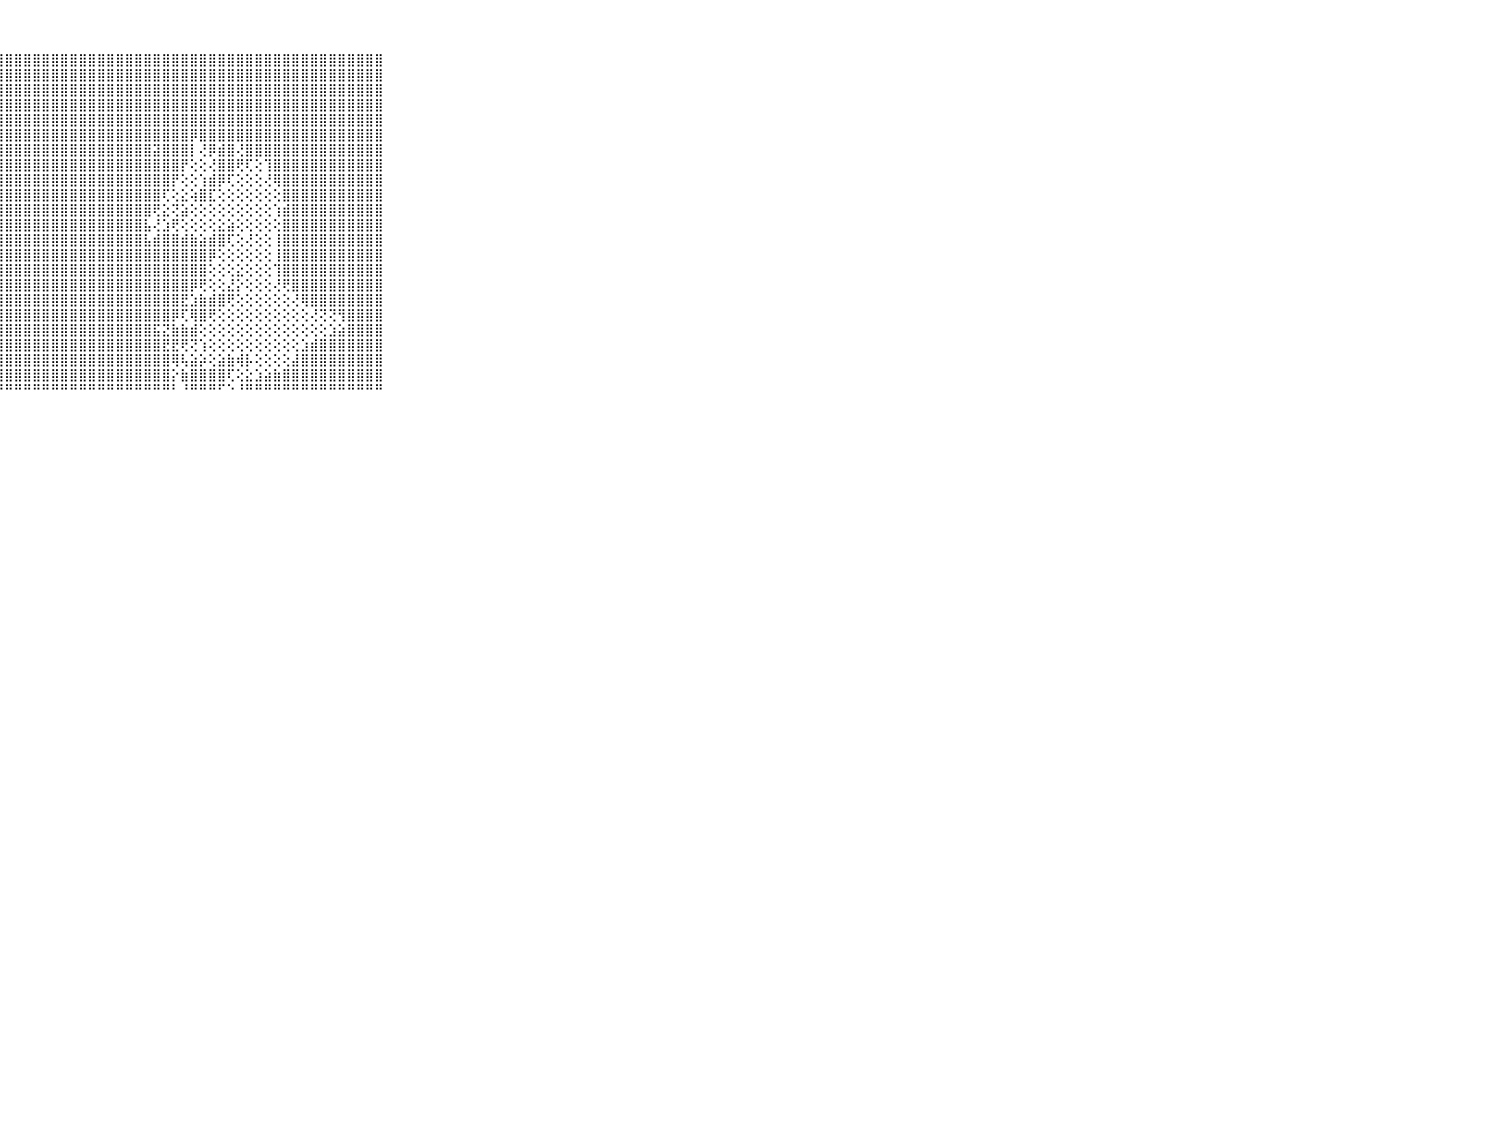

⠀⠀⠀⠀⠀⠀⠀⠀⠀⠀⠀⣿⣿⣿⣿⣿⣿⣿⣿⣿⣿⣿⣿⣿⣿⣿⣿⣿⣿⣿⣿⣿⣿⣿⣿⣿⣿⣿⣿⣿⣿⣿⣿⣿⣿⣿⣿⣿⣿⣿⣿⣿⣿⣿⣿⣿⣿⣿⣿⣿⣿⣿⣿⣿⣿⣿⣿⣿⣿⠀⠀⠀⠀⠀⠀⠀⠀⠀⠀⠀⠀
⠀⠀⠀⠀⠀⠀⠀⠀⠀⠀⠀⣿⣿⣿⣿⣿⣿⣿⣿⣿⣿⣿⣿⣿⣿⣿⣿⣿⣿⣿⣿⣿⣿⣿⣿⣿⣿⣿⣿⣿⣿⣿⣿⣿⣿⣿⣿⣿⣿⣿⣿⣿⣿⣿⣿⣿⣿⣿⣿⣿⣿⣿⣿⣿⣿⣿⣿⣿⣿⠀⠀⠀⠀⠀⠀⠀⠀⠀⠀⠀⠀
⠀⠀⠀⠀⠀⠀⠀⠀⠀⠀⠀⣿⣿⣿⣿⣿⣿⣿⣿⣿⣿⣿⣿⣿⣿⣿⣿⣿⣿⣿⣿⣿⣿⣿⣿⣿⣿⣿⣿⣿⣿⣿⣿⣿⣿⣿⣿⣿⣿⣿⣿⣿⣿⣿⣿⣿⣿⣿⣿⣿⣿⣿⣿⣿⣿⣿⣿⣿⣿⠀⠀⠀⠀⠀⠀⠀⠀⠀⠀⠀⠀
⠀⠀⠀⠀⠀⠀⠀⠀⠀⠀⠀⣿⣿⣿⣿⣿⣿⣿⣿⣿⣿⣿⣿⣿⣿⣿⣿⣿⣿⣿⣿⣿⣿⣿⣿⣿⣿⣿⣿⣿⣿⣿⣿⣿⣿⣿⣿⣿⣿⣿⣿⣿⣿⣿⣿⣿⣿⣿⣿⣿⣿⣿⣿⣿⣿⣿⣿⣿⣿⠀⠀⠀⠀⠀⠀⠀⠀⠀⠀⠀⠀
⠀⠀⠀⠀⠀⠀⠀⠀⠀⠀⠀⣿⣿⣿⣿⣿⣿⣿⣿⣿⣿⣿⣿⣿⣿⣿⣿⣿⣿⣿⣿⣿⣿⣿⣿⣿⣿⣿⣿⣿⣿⣿⣿⣿⣿⣿⣿⣿⣿⣿⣿⣿⣿⣿⣿⣿⣿⣿⣿⣿⣿⣿⣿⣿⣿⣿⣿⣿⣿⠀⠀⠀⠀⠀⠀⠀⠀⠀⠀⠀⠀
⠀⠀⠀⠀⠀⠀⠀⠀⠀⠀⠀⣿⣿⣿⣿⣿⣿⣿⣿⣿⣿⣿⣿⣿⣿⣿⣿⣿⣿⣿⣿⣿⣿⣿⣿⣿⣿⣿⣿⣿⣿⣿⣿⣿⣿⣿⣿⣿⡿⣿⣿⣿⣿⣿⣿⣿⣿⣿⣿⣿⣿⣿⣿⣿⣿⣿⣿⣿⣿⠀⠀⠀⠀⠀⠀⠀⠀⠀⠀⠀⠀
⠀⠀⠀⠀⠀⠀⠀⠀⠀⠀⠀⣿⣿⣿⣿⣿⣿⣿⣿⣿⣿⣿⣿⣿⣿⣿⣿⣿⣿⣿⣿⣿⣿⣿⣿⣿⣿⣿⣿⣿⣿⣿⣿⣿⣽⣿⣿⣿⡇⢜⡿⣾⣿⢜⣿⣿⣿⣿⣿⣿⣿⣿⣿⣿⣿⣿⣿⣿⣿⠀⠀⠀⠀⠀⠀⠀⠀⠀⠀⠀⠀
⠀⠀⠀⠀⠀⠀⠀⠀⠀⠀⠀⣿⣿⣿⣿⣿⣿⣿⣿⣿⣿⣿⣿⣿⣿⣿⣿⣿⣿⣿⣿⣿⣿⣿⣿⣿⣿⣿⣿⣿⣿⣿⣿⣿⣿⣿⣿⡟⢕⢕⢜⣿⣿⢟⢏⢕⢹⣿⣿⣿⣿⣿⣿⣿⣿⣿⣿⣿⣿⠀⠀⠀⠀⠀⠀⠀⠀⠀⠀⠀⠀
⠀⠀⠀⠀⠀⠀⠀⠀⠀⠀⠀⣿⣿⣿⣿⣿⣿⣿⣿⣿⣿⣿⣿⣿⣿⣿⣿⣿⣿⣿⣿⣿⣿⣿⣿⣿⣿⣿⣿⣿⣿⣿⣿⣿⣿⣿⡟⢕⢕⢱⣾⡿⢏⢕⢕⢕⢜⢿⣿⣿⣿⣿⣿⣿⣿⣿⣿⣿⣿⠀⠀⠀⠀⠀⠀⠀⠀⠀⠀⠀⠀
⠀⠀⠀⠀⠀⠀⠀⠀⠀⠀⠀⣿⣿⣿⣿⣿⣿⣿⣿⣿⣿⣿⣿⣿⣿⣿⣿⣿⣿⣿⣿⣿⣿⣿⣿⣿⣿⣿⣿⣿⣿⣿⣿⣿⣿⢏⢕⣕⢵⣿⣏⢕⢕⢕⢕⢕⢕⢕⣿⣿⣿⣿⣿⣿⣿⣿⣿⣿⣿⠀⠀⠀⠀⠀⠀⠀⠀⠀⠀⠀⠀
⠀⠀⠀⠀⠀⠀⠀⠀⠀⠀⠀⣿⣿⣿⣿⣿⣿⣿⣿⣿⣿⣿⣿⣿⣿⣿⣿⣿⣿⣿⣿⣿⣿⣿⣿⣿⣿⣿⣿⣿⣿⣿⣿⣿⢟⣕⢝⣵⢕⢕⢕⢕⢕⢕⢕⢕⢕⢱⣾⣿⣿⣿⣿⣿⣿⣿⣿⣿⣿⠀⠀⠀⠀⠀⠀⠀⠀⠀⠀⠀⠀
⠀⠀⠀⠀⠀⠀⠀⠀⠀⠀⠀⣿⣿⣿⣿⣿⣿⣿⣿⣿⣿⣿⣿⣿⣿⣿⣿⣿⣿⣿⣿⣿⣿⣿⣿⣿⣿⣿⣿⣿⣿⣿⣿⣧⢜⣱⢟⢕⢕⢕⢕⣕⣵⢕⢕⢕⢕⢕⣿⣿⣿⣿⣿⣿⣿⣿⣿⣿⣿⠀⠀⠀⠀⠀⠀⠀⠀⠀⠀⠀⠀
⠀⠀⠀⠀⠀⠀⠀⠀⠀⠀⠀⣿⣿⣿⣿⣿⣿⣿⣿⣿⣿⣿⣿⣿⣿⣿⣿⣿⣿⣿⣿⣿⣿⣿⣿⣿⣿⣿⣿⣿⣿⣿⣿⣧⣾⣿⣿⣾⣷⣵⣾⣿⢏⢕⢜⢕⢕⢸⣿⣿⣿⣿⣿⣿⣿⣿⣿⣿⣿⠀⠀⠀⠀⠀⠀⠀⠀⠀⠀⠀⠀
⠀⠀⠀⠀⠀⠀⠀⠀⠀⠀⠀⣿⣿⣿⣿⣿⣿⣿⣿⣿⣿⣿⣿⣿⣿⣿⣿⣿⣿⣿⣿⣿⣿⣿⣿⣿⣿⣿⣿⣿⣿⣿⣿⣿⣿⣿⣿⣿⣿⣿⡿⢕⢕⢕⢕⢕⢕⢸⣿⣿⣿⣿⣿⣿⣿⣿⣿⣿⣿⠀⠀⠀⠀⠀⠀⠀⠀⠀⠀⠀⠀
⠀⠀⠀⠀⠀⠀⠀⠀⠀⠀⠀⣿⣿⣿⣿⣿⣿⣿⣿⣿⣿⣿⣿⣿⣿⣿⣿⣿⣿⣿⣿⣿⣿⣿⣿⣿⣿⣿⣿⣿⣿⣿⣿⣿⣿⣿⣿⣿⣿⣿⢕⢕⢕⣕⢕⢕⢕⢹⣿⣿⣿⣿⣿⣿⣿⣿⣿⣿⣿⠀⠀⠀⠀⠀⠀⠀⠀⠀⠀⠀⠀
⠀⠀⠀⠀⠀⠀⠀⠀⠀⠀⠀⣿⣿⣿⣿⣿⣿⣿⣿⣿⣿⣿⣿⣿⣿⣿⣿⣿⣿⣿⣿⣿⣿⣿⣿⣿⣿⣿⣿⣿⣿⣿⣿⣿⣿⣿⣿⣿⡿⢟⢕⢕⣜⡕⢕⢕⢕⢜⢟⣿⣿⣿⣿⣿⣿⣿⣿⣿⣿⠀⠀⠀⠀⠀⠀⠀⠀⠀⠀⠀⠀
⠀⠀⠀⠀⠀⠀⠀⠀⠀⠀⠀⣿⣿⣿⣿⣿⣿⣿⣿⣿⣿⣿⣿⣿⣿⣿⣿⣿⣿⣿⣿⣿⣿⣿⣿⣿⣿⣿⣿⣿⣿⣿⣿⣿⣿⣿⣿⣟⣱⣷⣾⣿⢟⢕⢕⢕⢕⢕⢕⢜⢿⣿⣿⣿⣿⣿⣿⣿⣿⠀⠀⠀⠀⠀⠀⠀⠀⠀⠀⠀⠀
⠀⠀⠀⠀⠀⠀⠀⠀⠀⠀⠀⣿⣿⣿⣿⣿⣿⣿⣿⣿⣿⣿⣿⣿⣿⣿⣿⣿⣿⣿⣿⣿⣿⣿⣿⣿⣿⣿⣿⣿⣿⣿⣿⣿⣿⣿⡿⢏⢿⣿⢟⢕⢕⢕⢕⢕⢕⢕⢕⢕⢕⢜⢝⢝⢻⣿⣿⣿⣿⠀⠀⠀⠀⠀⠀⠀⠀⠀⠀⠀⠀
⠀⠀⠀⠀⠀⠀⠀⠀⠀⠀⠀⣿⣿⣿⣿⣿⣿⣿⣿⣿⣿⣿⣿⣿⣿⣿⣿⣿⣿⣿⣿⣿⣿⣿⣿⣿⣿⣿⣿⣿⣿⣿⣿⣿⣯⣝⣷⣷⣾⢕⢕⢕⢕⢕⢕⢕⢕⢕⢕⢕⢕⢕⢕⣱⣵⣿⣿⣿⣿⠀⠀⠀⠀⠀⠀⠀⠀⠀⠀⠀⠀
⠀⠀⠀⠀⠀⠀⠀⠀⠀⠀⠀⣿⣿⣿⣿⣿⣿⣿⣿⣿⣿⣿⣿⣿⣿⣿⣿⣿⣿⣿⣿⣿⣿⣿⣿⣿⣿⣿⣿⣿⣿⣿⣿⣿⣿⣟⣟⢟⢝⢱⢕⢕⢕⢕⢕⢕⢕⢕⢕⢕⣱⣾⣿⣿⣿⣿⣿⣿⣿⠀⠀⠀⠀⠀⠀⠀⠀⠀⠀⠀⠀
⠀⠀⠀⠀⠀⠀⠀⠀⠀⠀⠀⣿⣿⣿⣿⣿⣿⣿⣿⣿⣿⣿⣿⣿⣿⣿⣿⣿⣿⣿⣿⣿⣿⣿⣿⣿⣿⣿⣿⣿⣿⣿⣿⣿⣿⣿⢿⢧⣵⡵⢕⣵⣷⢾⡧⢕⢕⢕⢕⣼⣿⣿⣿⣿⣿⣿⣿⣿⣿⠀⠀⠀⠀⠀⠀⠀⠀⠀⠀⠀⠀
⠀⠀⠀⠀⠀⠀⠀⠀⠀⠀⠀⣿⣿⣿⣿⣿⣿⣿⣿⣿⣿⣿⣿⣿⣿⣿⣿⣿⣿⣿⣿⣿⣿⣿⣿⣿⣿⣿⣿⣿⣿⣿⣿⣿⣿⣿⡕⣷⣿⣿⣿⣿⢏⢕⣕⣱⣵⣷⣿⣿⣿⣿⣿⣿⣿⣿⣿⣿⣿⠀⠀⠀⠀⠀⠀⠀⠀⠀⠀⠀⠀
⠀⠀⠀⠀⠀⠀⠀⠀⠀⠀⠀⠛⠛⠛⠛⠛⠛⠛⠛⠛⠛⠛⠛⠛⠛⠛⠛⠛⠛⠛⠛⠛⠛⠛⠛⠛⠛⠛⠛⠛⠛⠛⠛⠛⠛⠛⠃⠘⠛⠛⠛⠋⠑⠘⠛⠛⠛⠛⠛⠛⠛⠛⠛⠛⠛⠛⠛⠛⠛⠀⠀⠀⠀⠀⠀⠀⠀⠀⠀⠀⠀